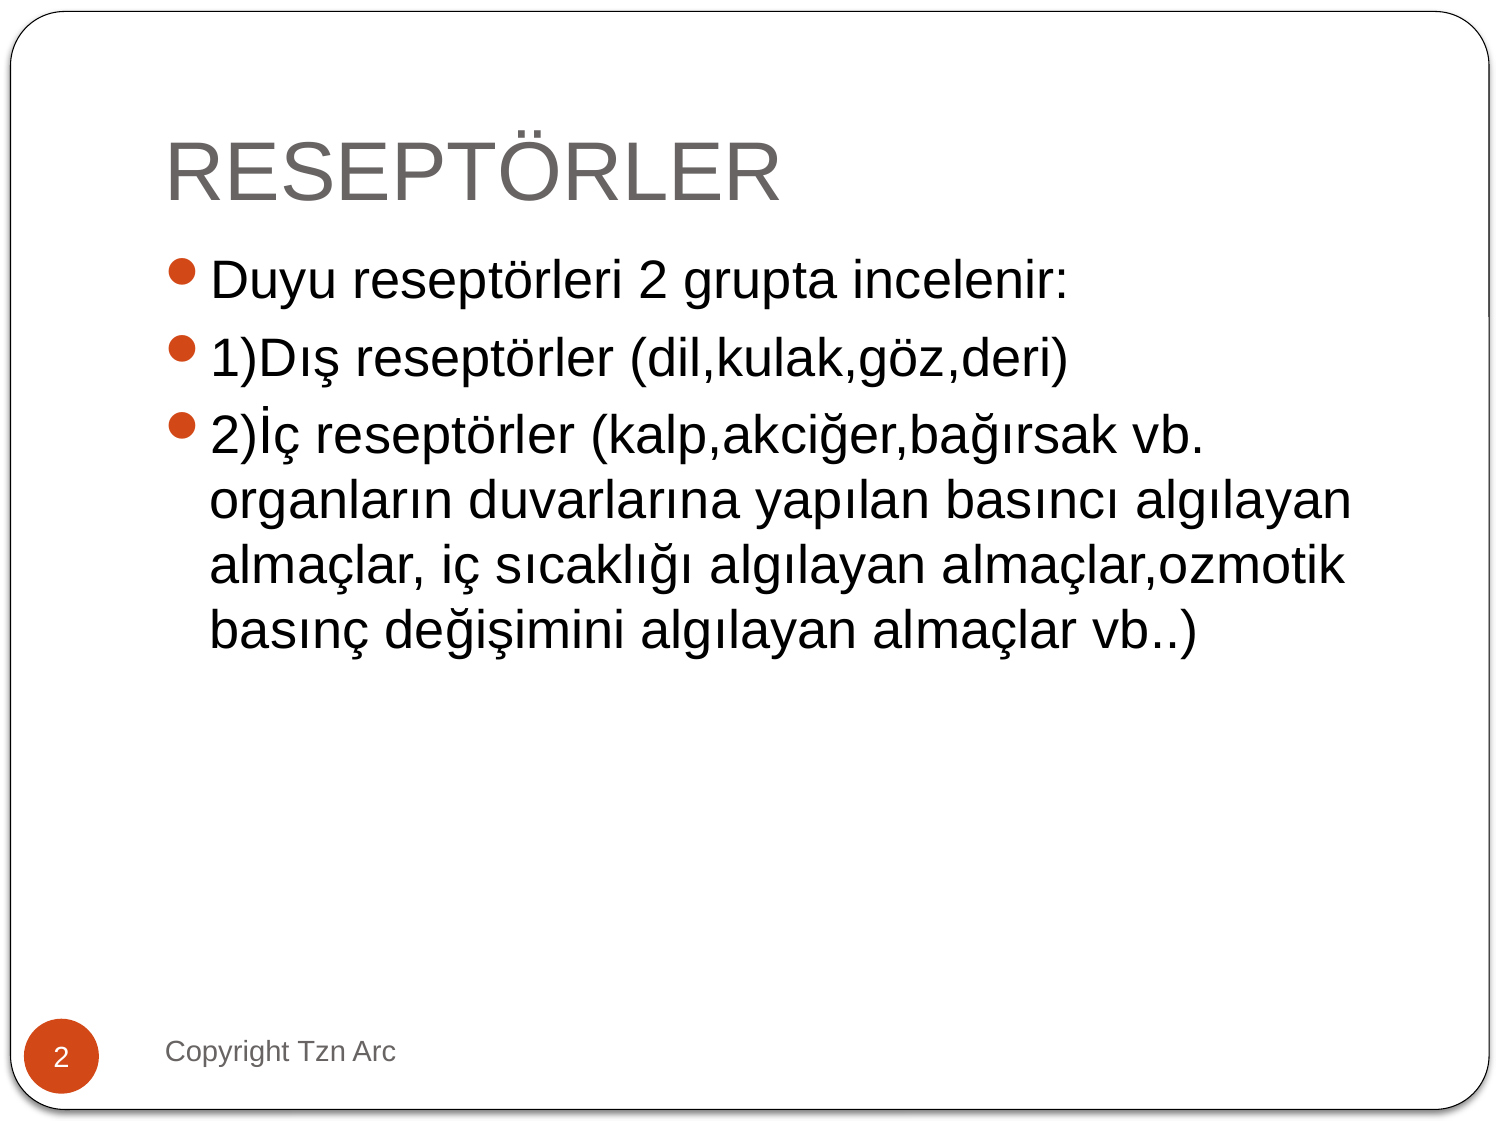

# RESEPTÖRLER
Duyu reseptörleri 2 grupta incelenir:
1)Dış reseptörler (dil,kulak,göz,deri)
2)İç reseptörler (kalp,akciğer,bağırsak vb. organların duvarlarına yapılan basıncı algılayan almaçlar, iç sıcaklığı algılayan almaçlar,ozmotik basınç değişimini algılayan almaçlar vb..)
Copyright Tzn Arc
2